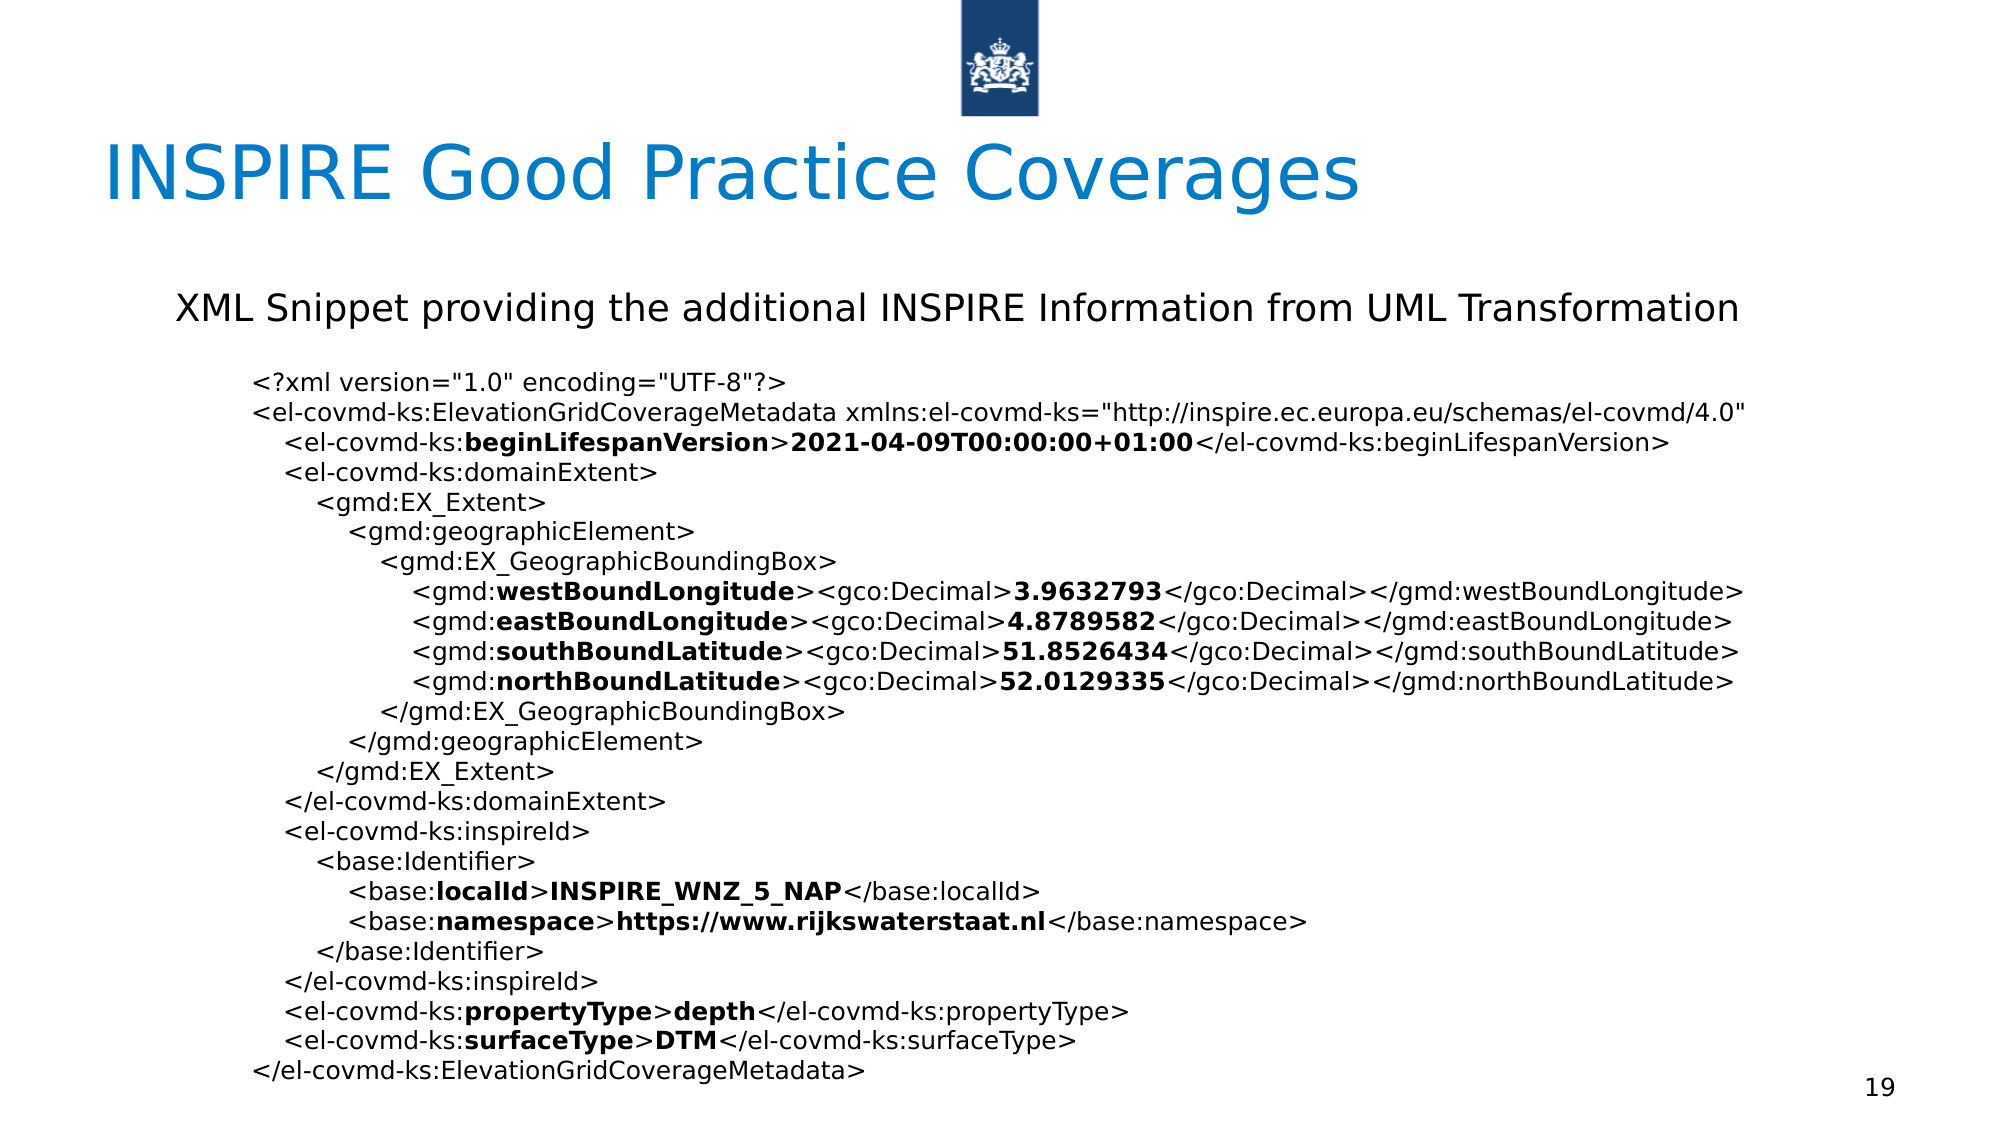

# INSPIRE Good Practice Coverages
XML Snippet providing the additional INSPIRE Information from UML Transformation
<?xml version="1.0" encoding="UTF-8"?>
<el-covmd-ks:ElevationGridCoverageMetadata xmlns:el-covmd-ks="http://inspire.ec.europa.eu/schemas/el-covmd/4.0"
    <el-covmd-ks:beginLifespanVersion>2021-04-09T00:00:00+01:00</el-covmd-ks:beginLifespanVersion>
    <el-covmd-ks:domainExtent>
        <gmd:EX_Extent>
            <gmd:geographicElement>
                <gmd:EX_GeographicBoundingBox>
                    <gmd:westBoundLongitude><gco:Decimal>3.9632793</gco:Decimal></gmd:westBoundLongitude>
                    <gmd:eastBoundLongitude><gco:Decimal>4.8789582</gco:Decimal></gmd:eastBoundLongitude>
                    <gmd:southBoundLatitude><gco:Decimal>51.8526434</gco:Decimal></gmd:southBoundLatitude>
                    <gmd:northBoundLatitude><gco:Decimal>52.0129335</gco:Decimal></gmd:northBoundLatitude>
                </gmd:EX_GeographicBoundingBox>
            </gmd:geographicElement>
        </gmd:EX_Extent>
    </el-covmd-ks:domainExtent>
    <el-covmd-ks:inspireId>
        <base:Identifier>
            <base:localId>INSPIRE_WNZ_5_NAP</base:localId>
            <base:namespace>https://www.rijkswaterstaat.nl</base:namespace>
        </base:Identifier>
    </el-covmd-ks:inspireId>
    <el-covmd-ks:propertyType>depth</el-covmd-ks:propertyType>
    <el-covmd-ks:surfaceType>DTM</el-covmd-ks:surfaceType>
</el-covmd-ks:ElevationGridCoverageMetadata>
19